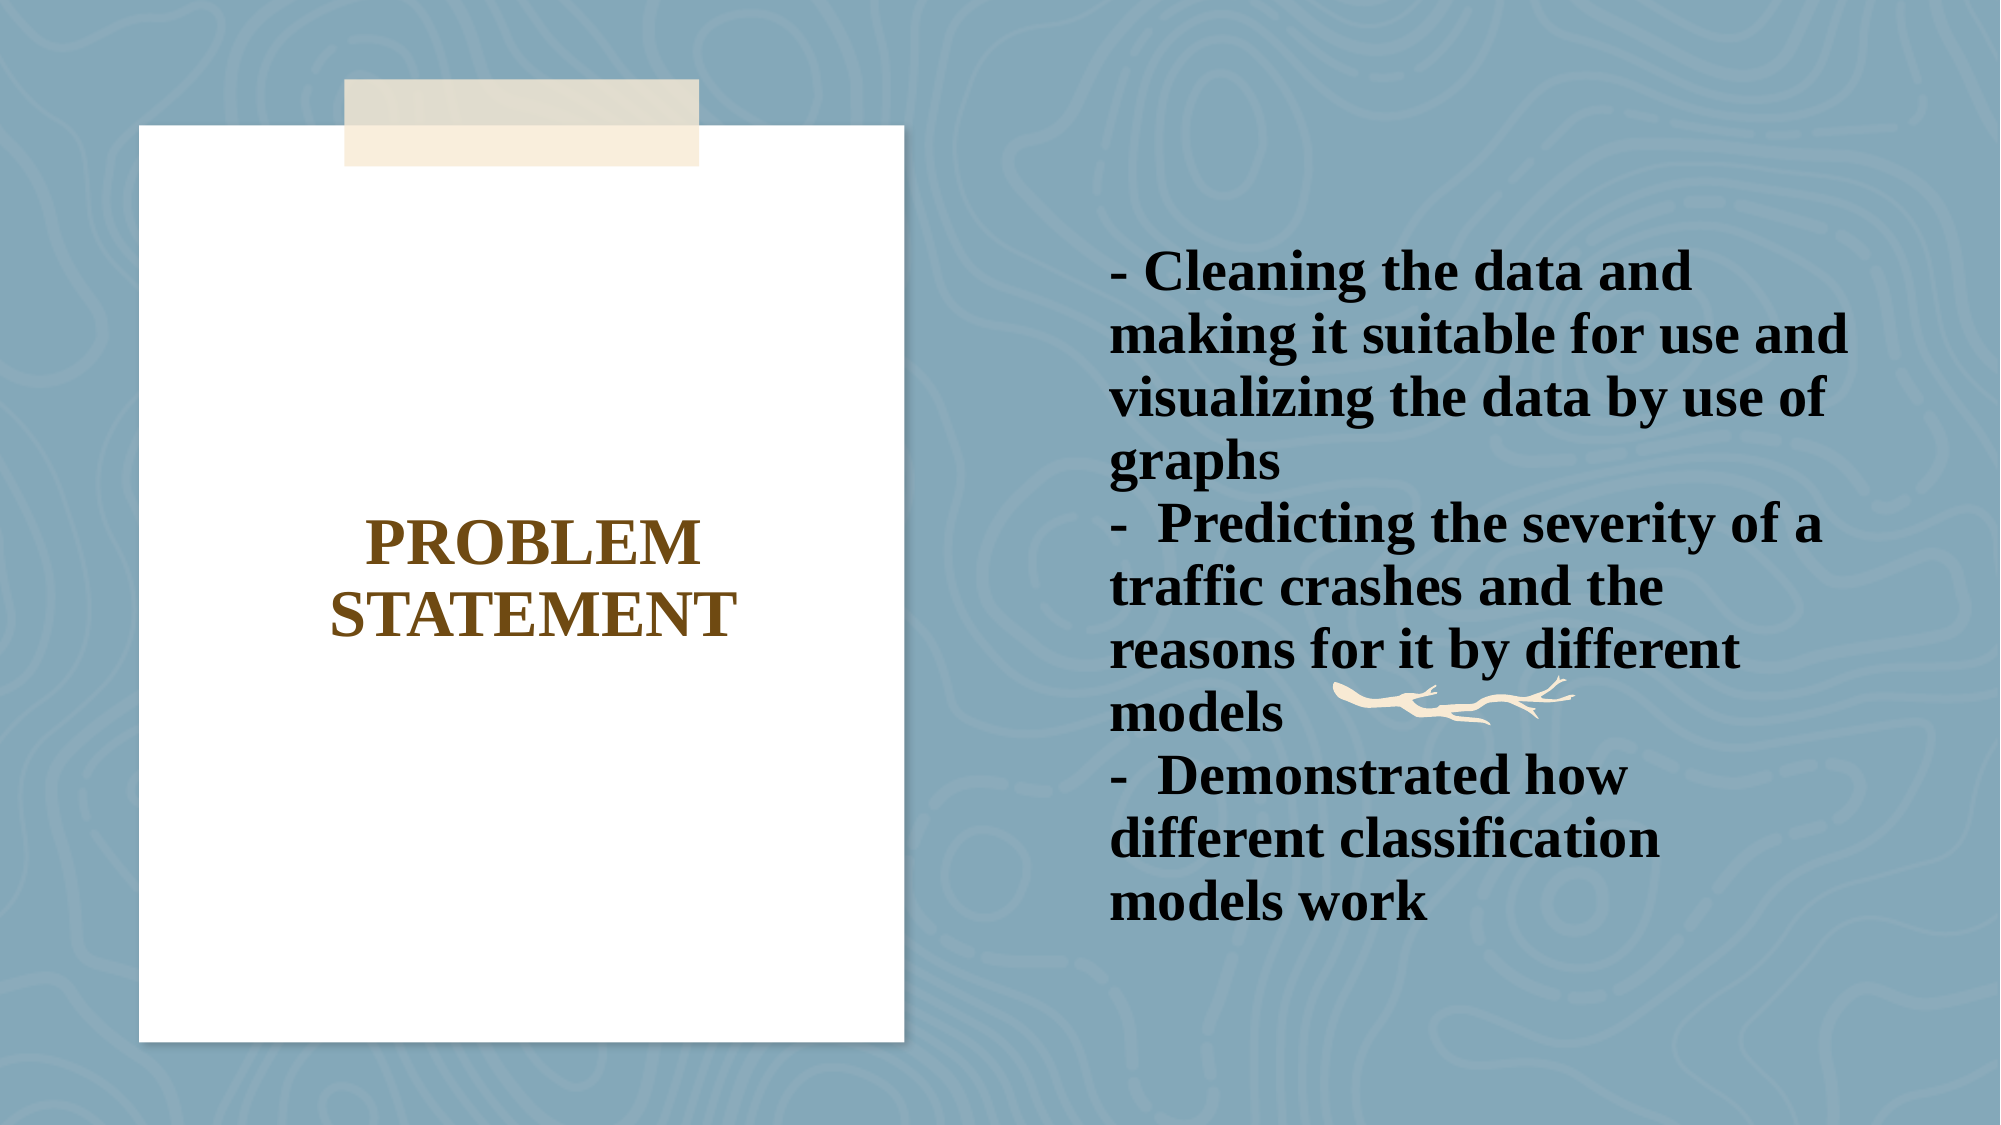

- Cleaning the data and making it suitable for use and visualizing the data by use of graphs
-  Predicting the severity of a traffic crashes and the reasons for it by different models
-  Demonstrated how different classification models work
# PROBLEM STATEMENT